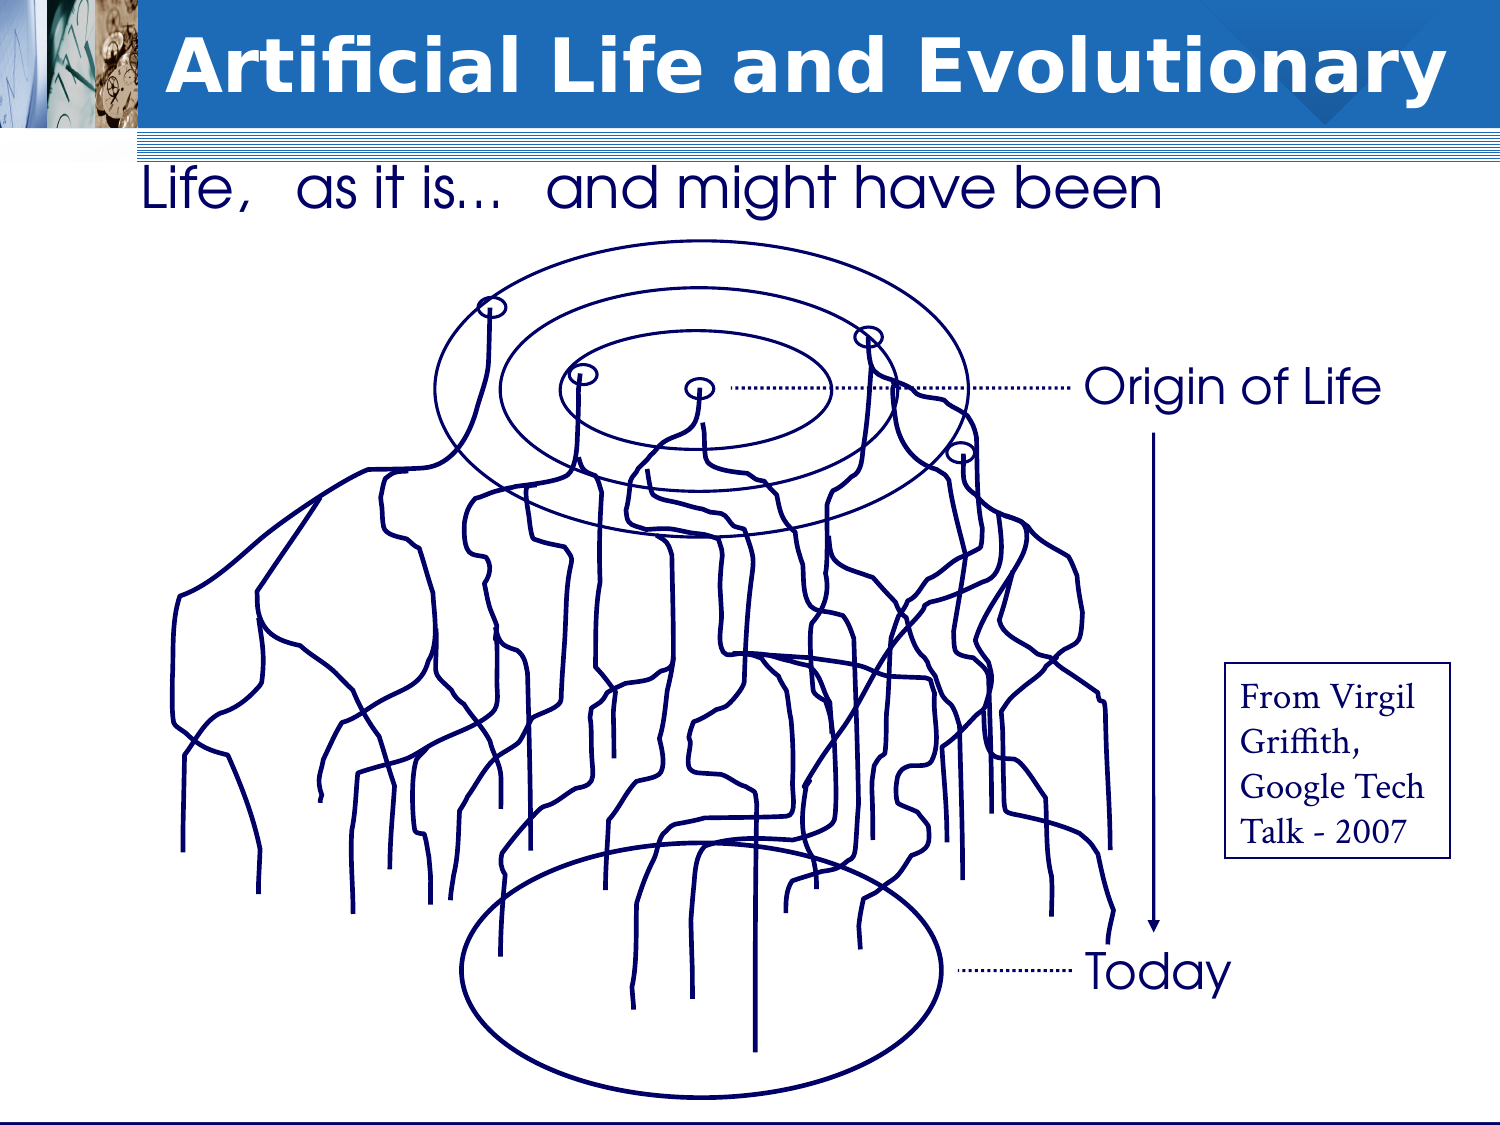

# Artificial Life and Evolutionary

Life,
as it is…

and might have been

Origin of Life

Today

From Virgil Griffith, Google Tech Talk - 2007